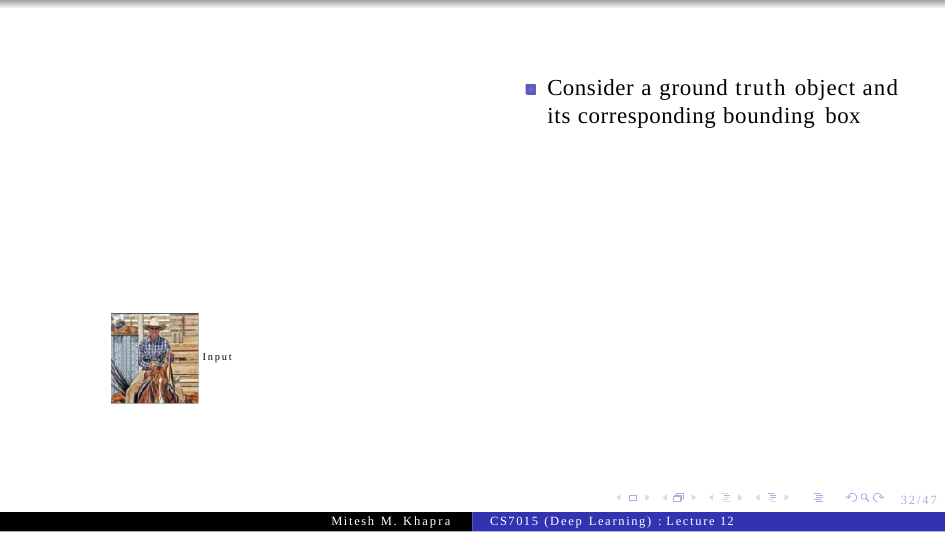

# Consider a ground truth object and  its corresponding bounding box

Input
32/47

Mitesh M. Khapra
CS7015 (Deep Learning) : Lecture 12